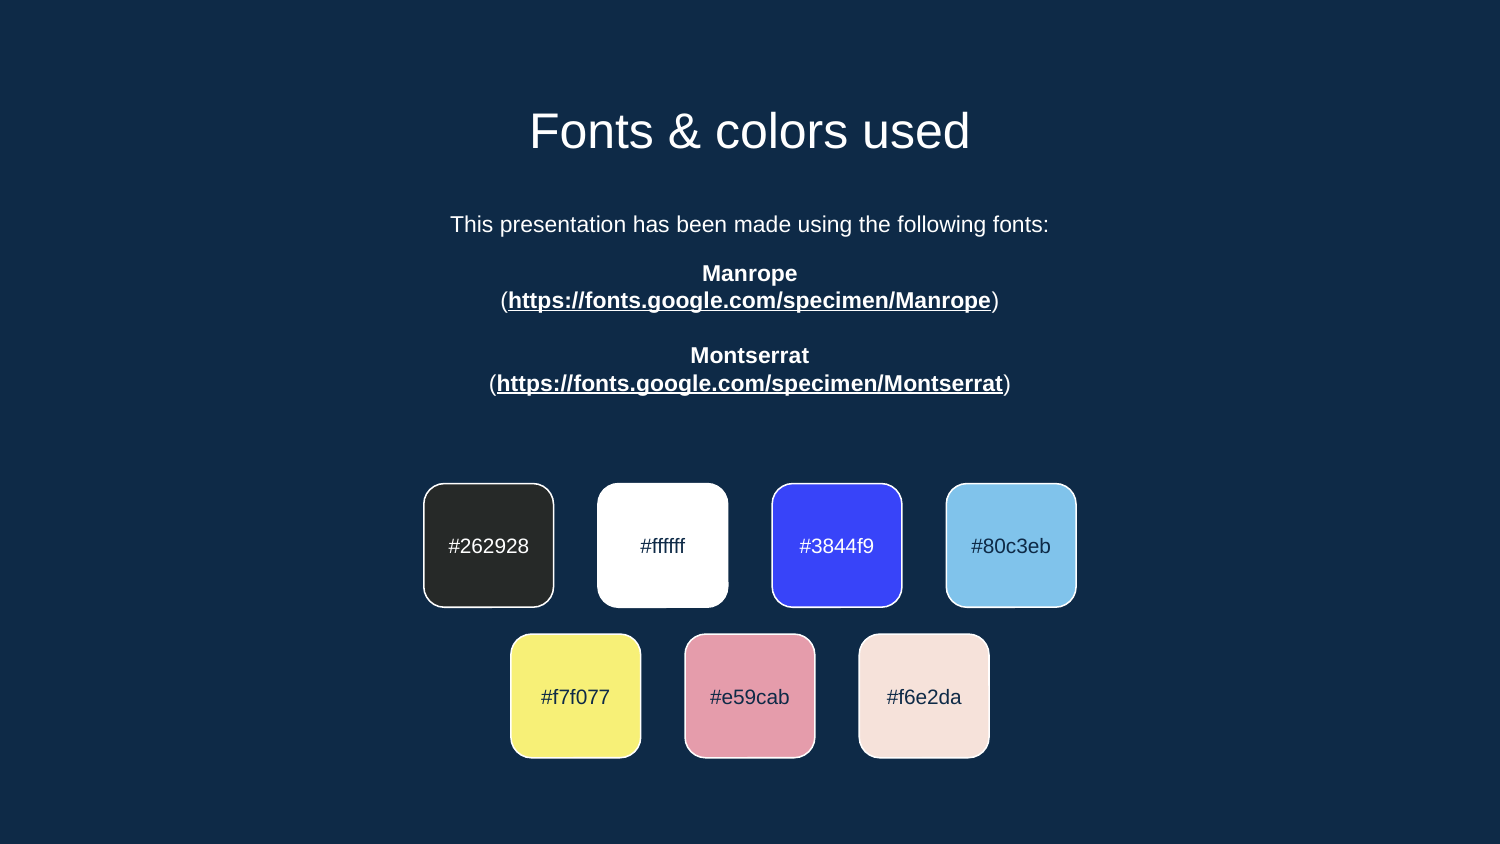

# Fonts & colors used
This presentation has been made using the following fonts:
Manrope
(https://fonts.google.com/specimen/Manrope)

Montserrat
(https://fonts.google.com/specimen/Montserrat)

#262928
#ffffff
#3844f9
#80c3eb

#f7f077
#e59cab
#f6e2da